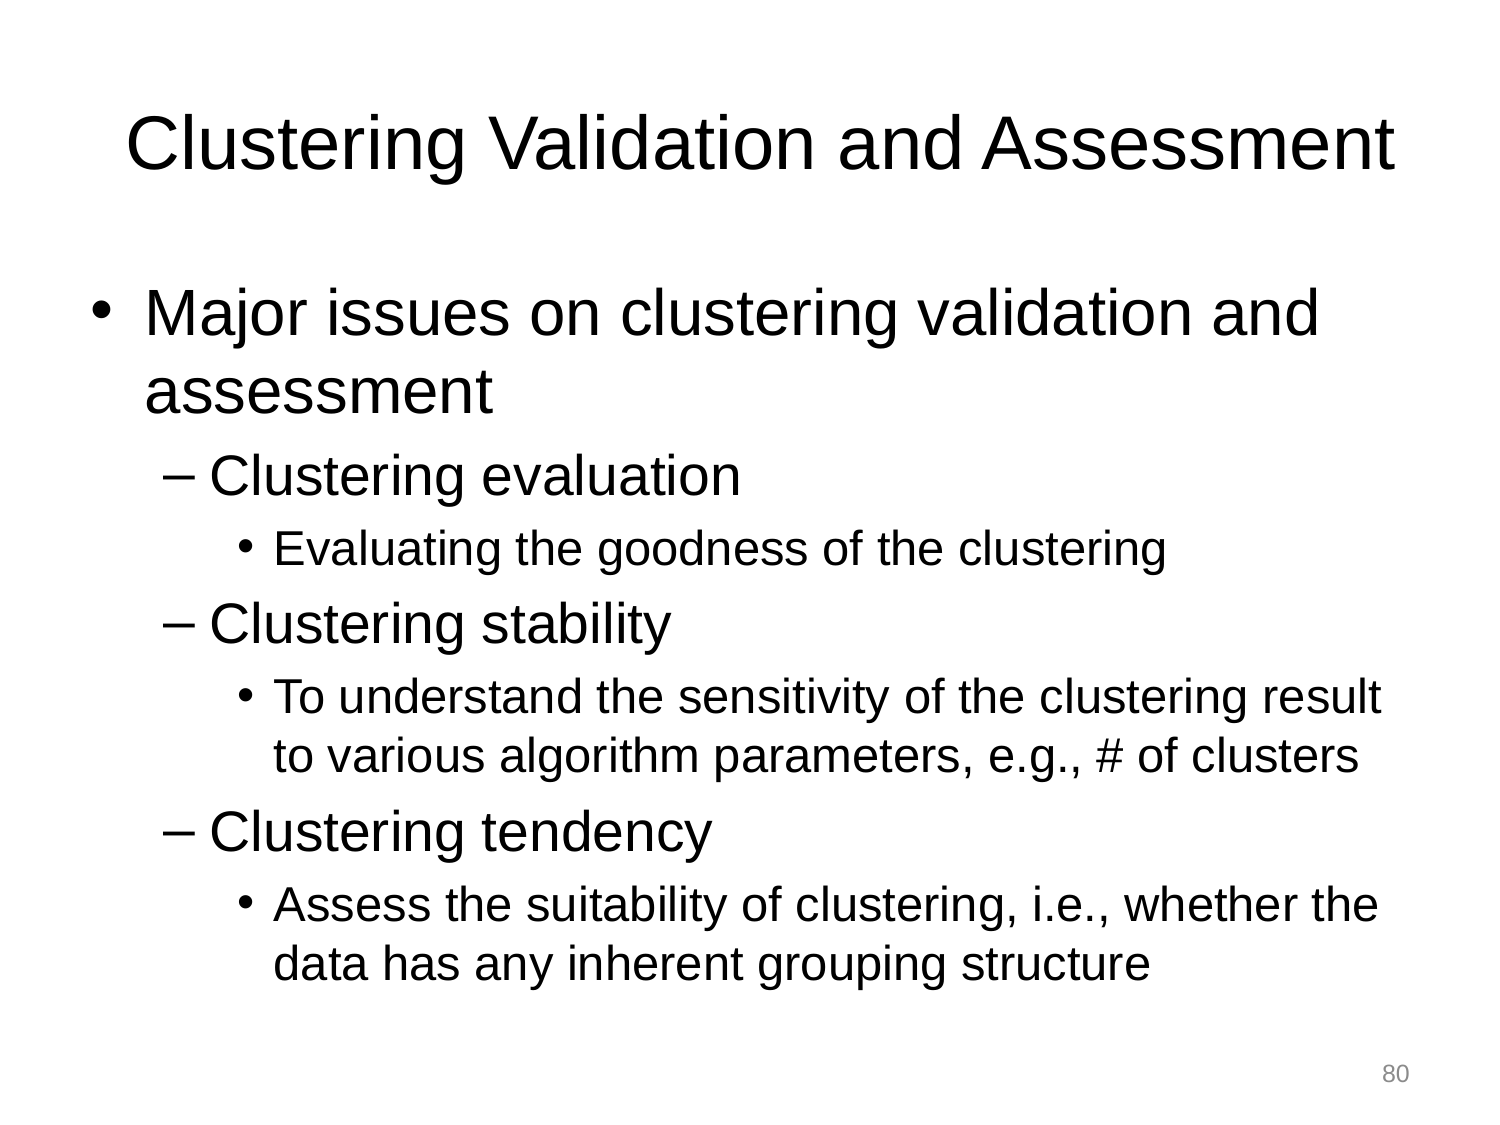

# Clustering Validation and Assessment
Major issues on clustering validation and assessment
Clustering evaluation
Evaluating the goodness of the clustering
Clustering stability
To understand the sensitivity of the clustering result to various algorithm parameters, e.g., # of clusters
Clustering tendency
Assess the suitability of clustering, i.e., whether the data has any inherent grouping structure

80